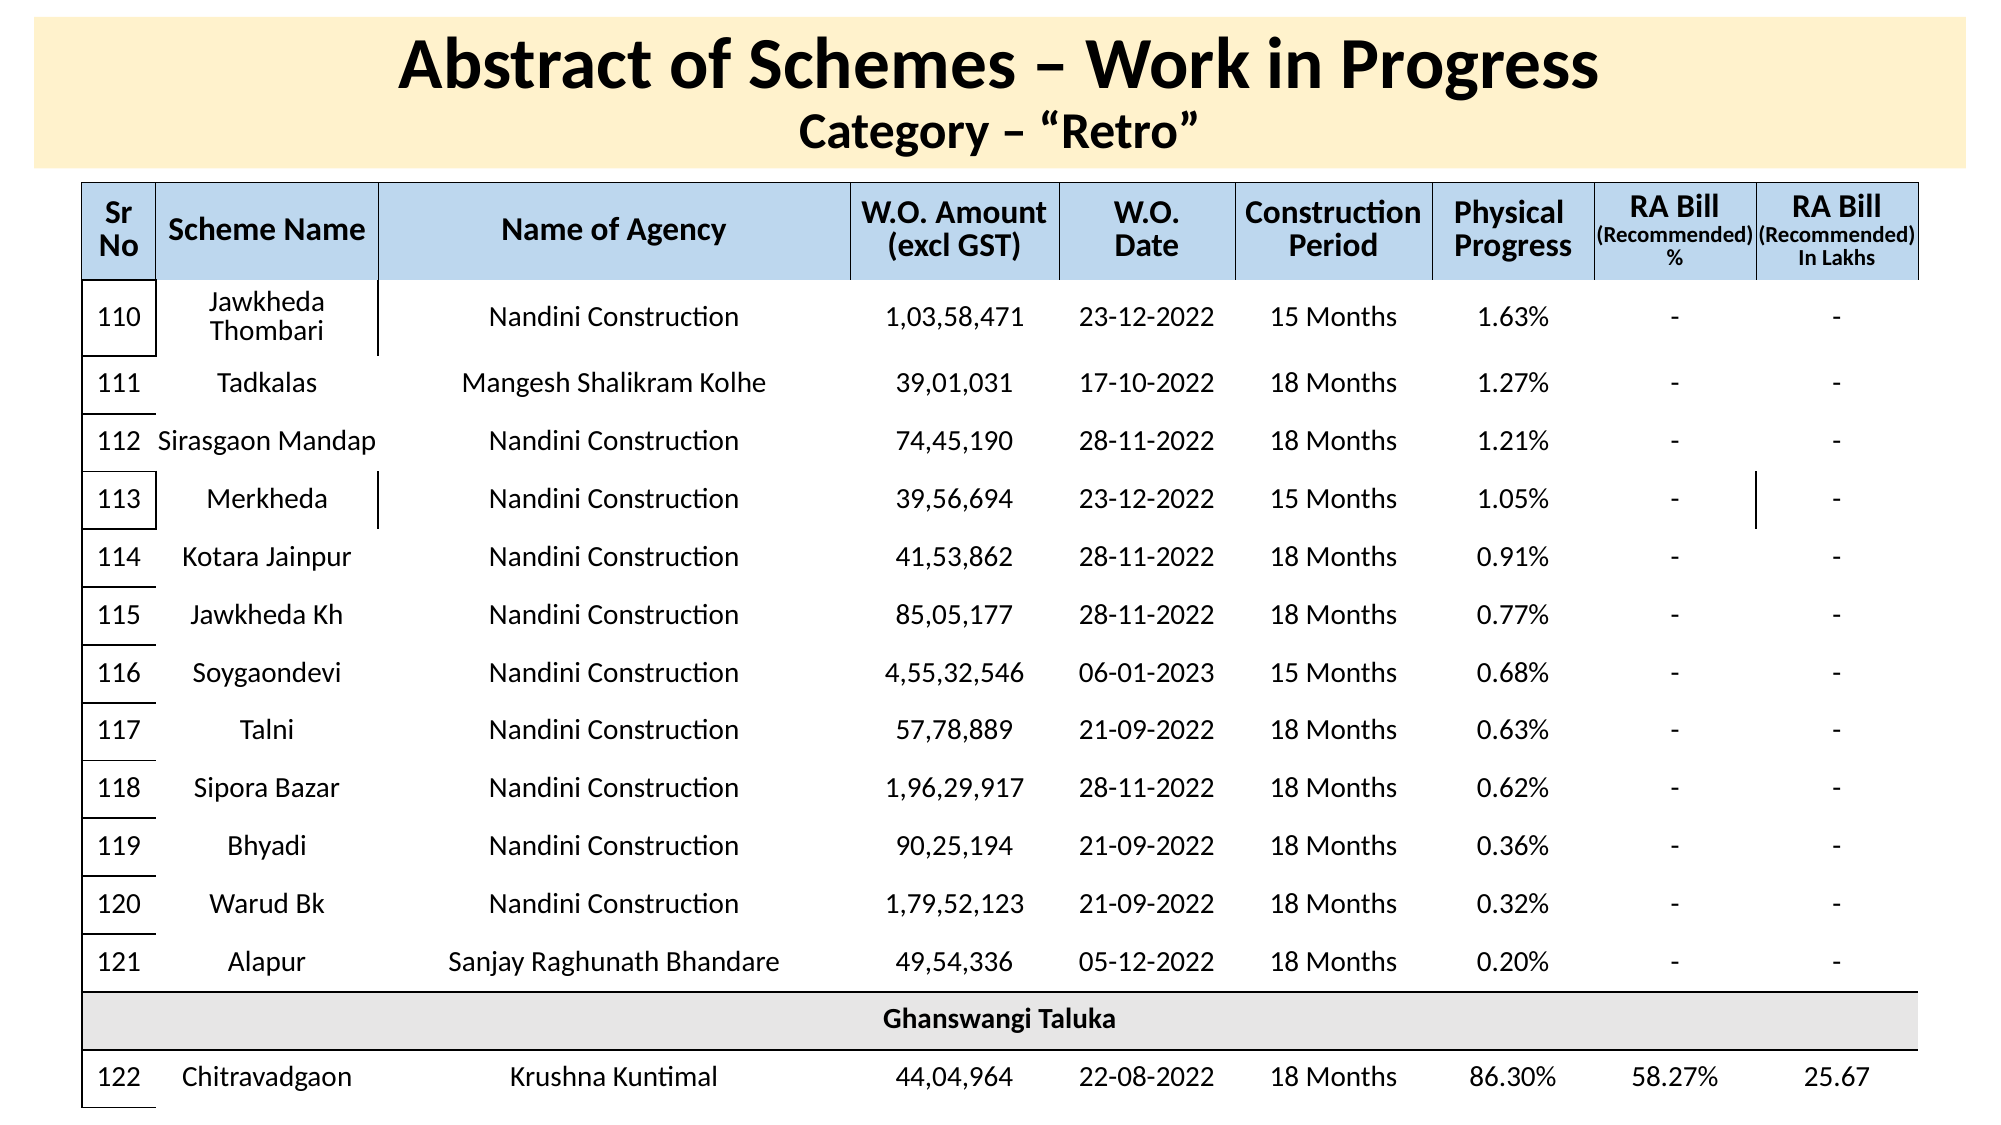

# Abstract of Schemes – Work in Progress Category – “Retro”
| Sr No | Scheme Name | Name of Agency | W.O. Amount (excl GST) | W.O. Date | Construction Period | Physical Progress | RA Bill (Recommended) % | RA Bill (Recommended) In Lakhs |
| --- | --- | --- | --- | --- | --- | --- | --- | --- |
| 110 | Jawkheda Thombari | Nandini Construction | 1,03,58,471 | 23-12-2022 | 15 Months | 1.63% | - | - |
| --- | --- | --- | --- | --- | --- | --- | --- | --- |
| 111 | Tadkalas | Mangesh Shalikram Kolhe | 39,01,031 | 17-10-2022 | 18 Months | 1.27% | - | - |
| 112 | Sirasgaon Mandap | Nandini Construction | 74,45,190 | 28-11-2022 | 18 Months | 1.21% | - | - |
| 113 | Merkheda | Nandini Construction | 39,56,694 | 23-12-2022 | 15 Months | 1.05% | - | - |
| 114 | Kotara Jainpur | Nandini Construction | 41,53,862 | 28-11-2022 | 18 Months | 0.91% | - | - |
| 115 | Jawkheda Kh | Nandini Construction | 85,05,177 | 28-11-2022 | 18 Months | 0.77% | - | - |
| 116 | Soygaondevi | Nandini Construction | 4,55,32,546 | 06-01-2023 | 15 Months | 0.68% | - | - |
| 117 | Talni | Nandini Construction | 57,78,889 | 21-09-2022 | 18 Months | 0.63% | - | - |
| 118 | Sipora Bazar | Nandini Construction | 1,96,29,917 | 28-11-2022 | 18 Months | 0.62% | - | - |
| 119 | Bhyadi | Nandini Construction | 90,25,194 | 21-09-2022 | 18 Months | 0.36% | - | - |
| 120 | Warud Bk | Nandini Construction | 1,79,52,123 | 21-09-2022 | 18 Months | 0.32% | - | - |
| 121 | Alapur | Sanjay Raghunath Bhandare | 49,54,336 | 05-12-2022 | 18 Months | 0.20% | - | - |
| Ghanswangi Taluka | Ghanswangi Taluka |  |  |  |  |  |  |  |
| 122 | Chitravadgaon | Krushna Kuntimal | 44,04,964 | 22-08-2022 | 18 Months | 86.30% | 58.27% | 25.67 |